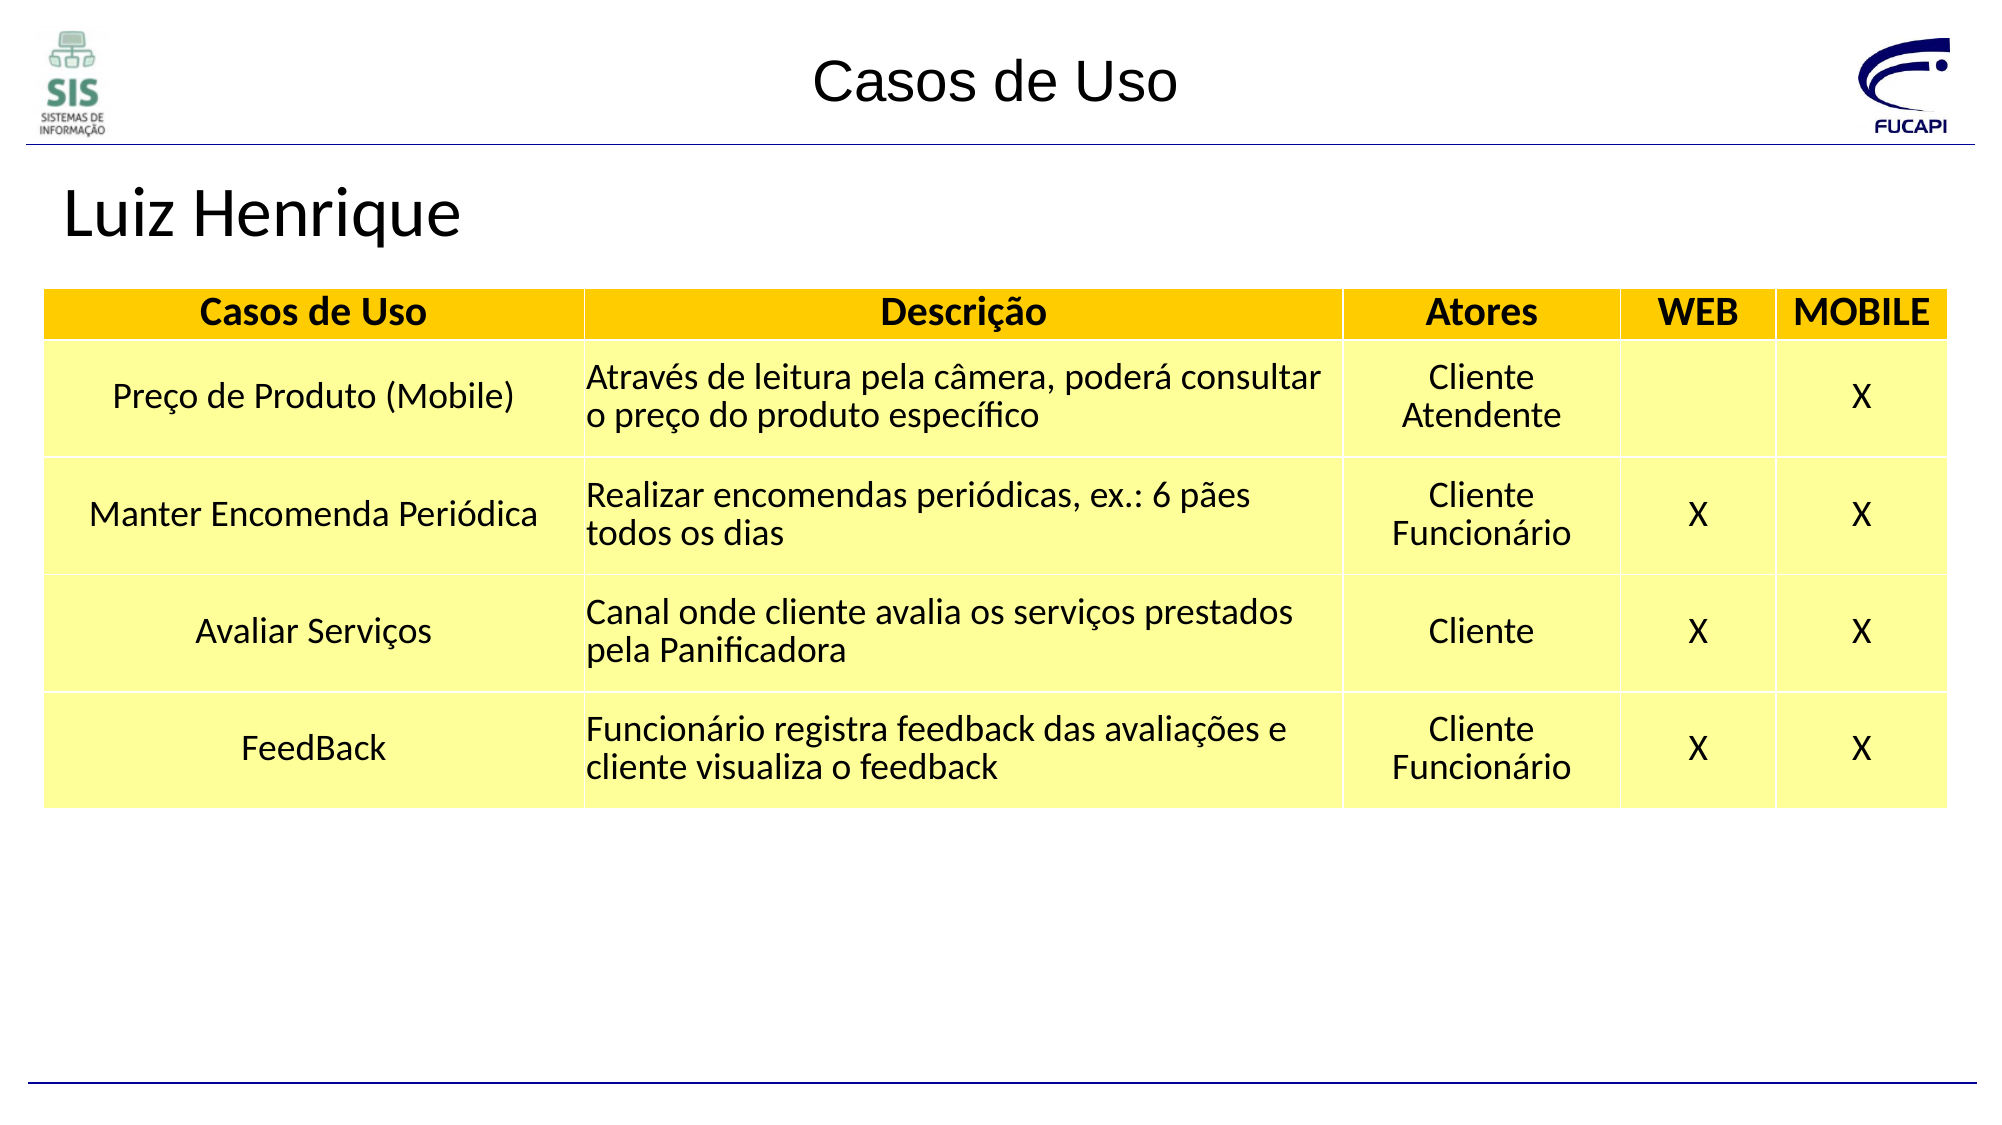

Casos de Uso
Luiz Henrique
| Casos de Uso | Descrição | Atores | WEB | MOBILE |
| --- | --- | --- | --- | --- |
| Preço de Produto (Mobile) | Através de leitura pela câmera, poderá consultar o preço do produto específico | Cliente Atendente |  | X |
| Manter Encomenda Periódica | Realizar encomendas periódicas, ex.: 6 pães todos os dias | Cliente Funcionário | X | X |
| Avaliar Serviços | Canal onde cliente avalia os serviços prestados pela Panificadora | Cliente | X | X |
| FeedBack | Funcionário registra feedback das avaliações e cliente visualiza o feedback | Cliente Funcionário | X | X |